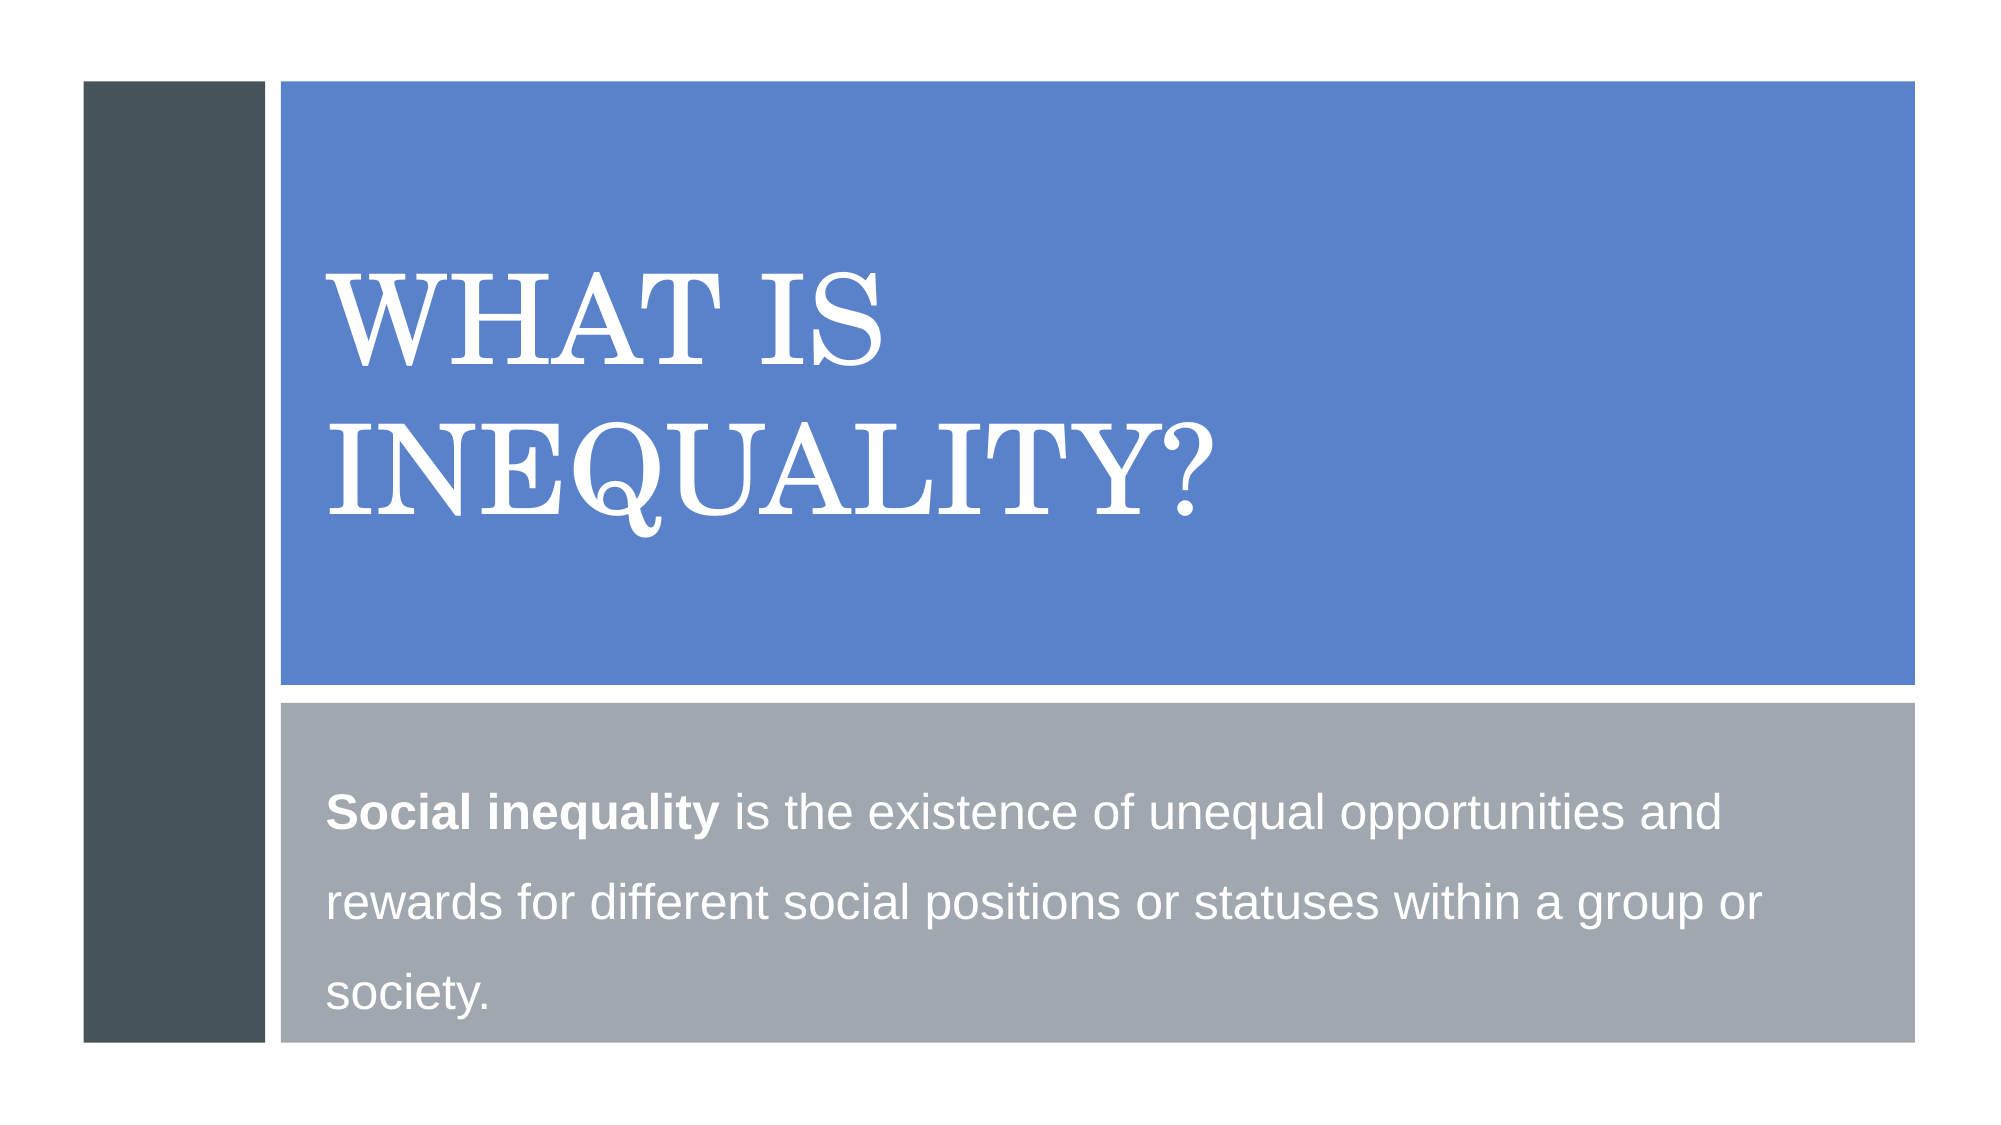

# WHAT IS INEQUALITY?

Social inequality is the existence of unequal opportunities and rewards for different social positions or statuses within a group or society.